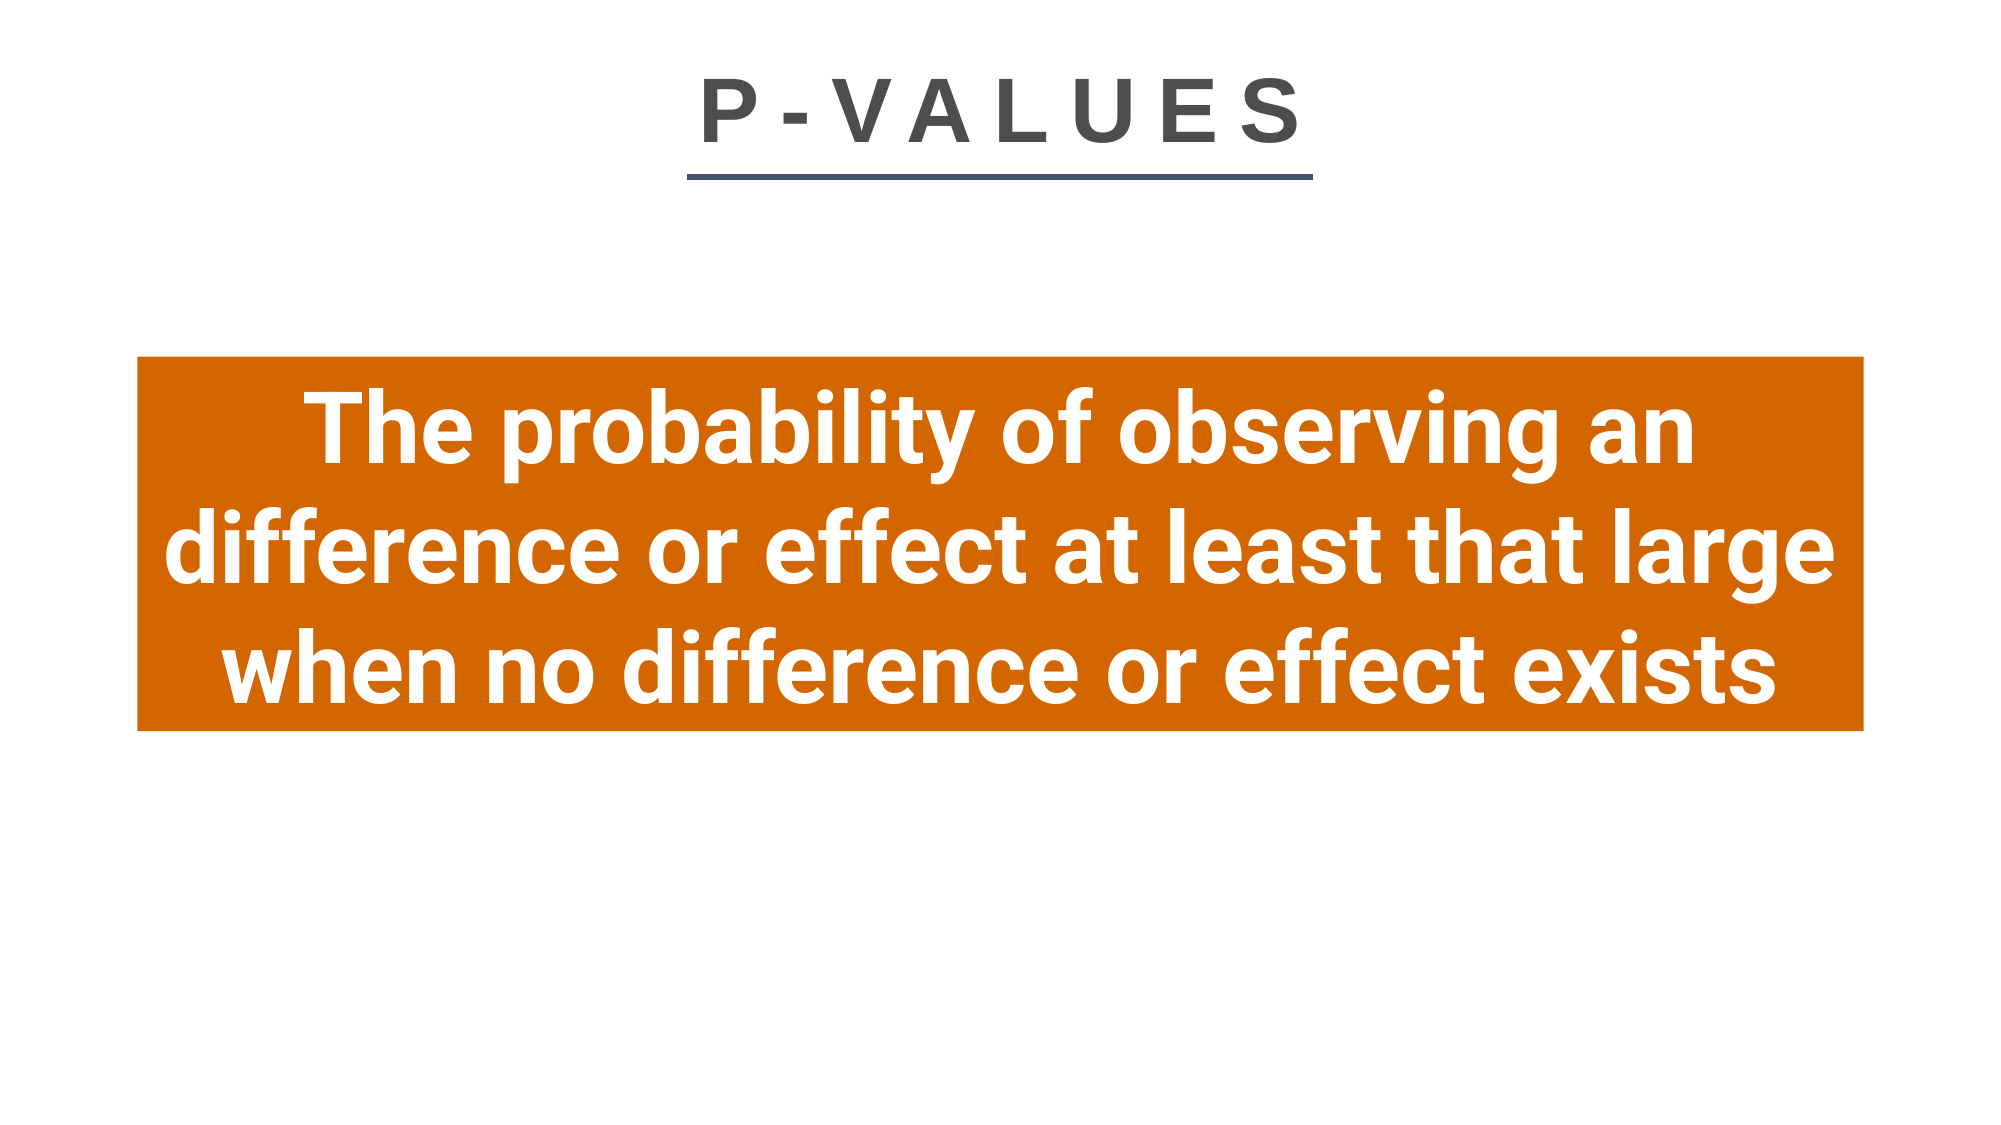

# P-VALUES
The probability of observing an difference or effect at least that large when no difference or effect exists